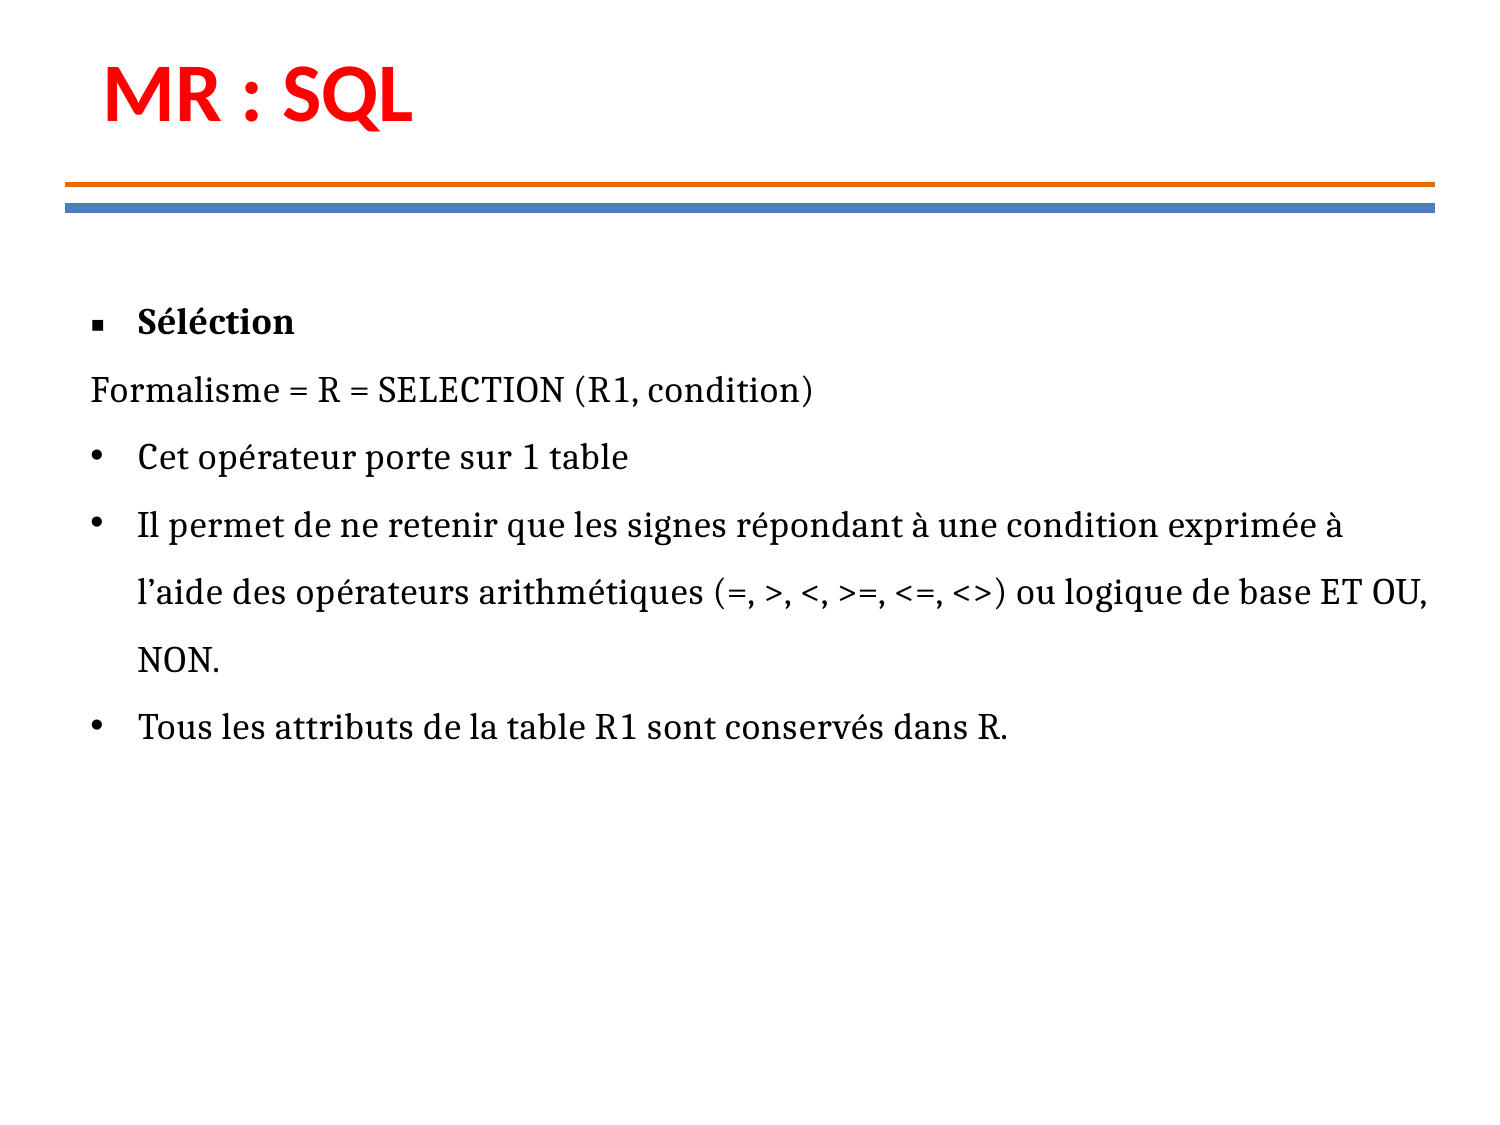

MR : SQL
Séléction
Formalisme = R = SELECTION (R1, condition)
Cet opérateur porte sur 1 table
Il permet de ne retenir que les signes répondant à une condition exprimée à l’aide des opérateurs arithmétiques (=, >, <, >=, <=, <>) ou logique de base ET OU, NON.
Tous les attributs de la table R1 sont conservés dans R.